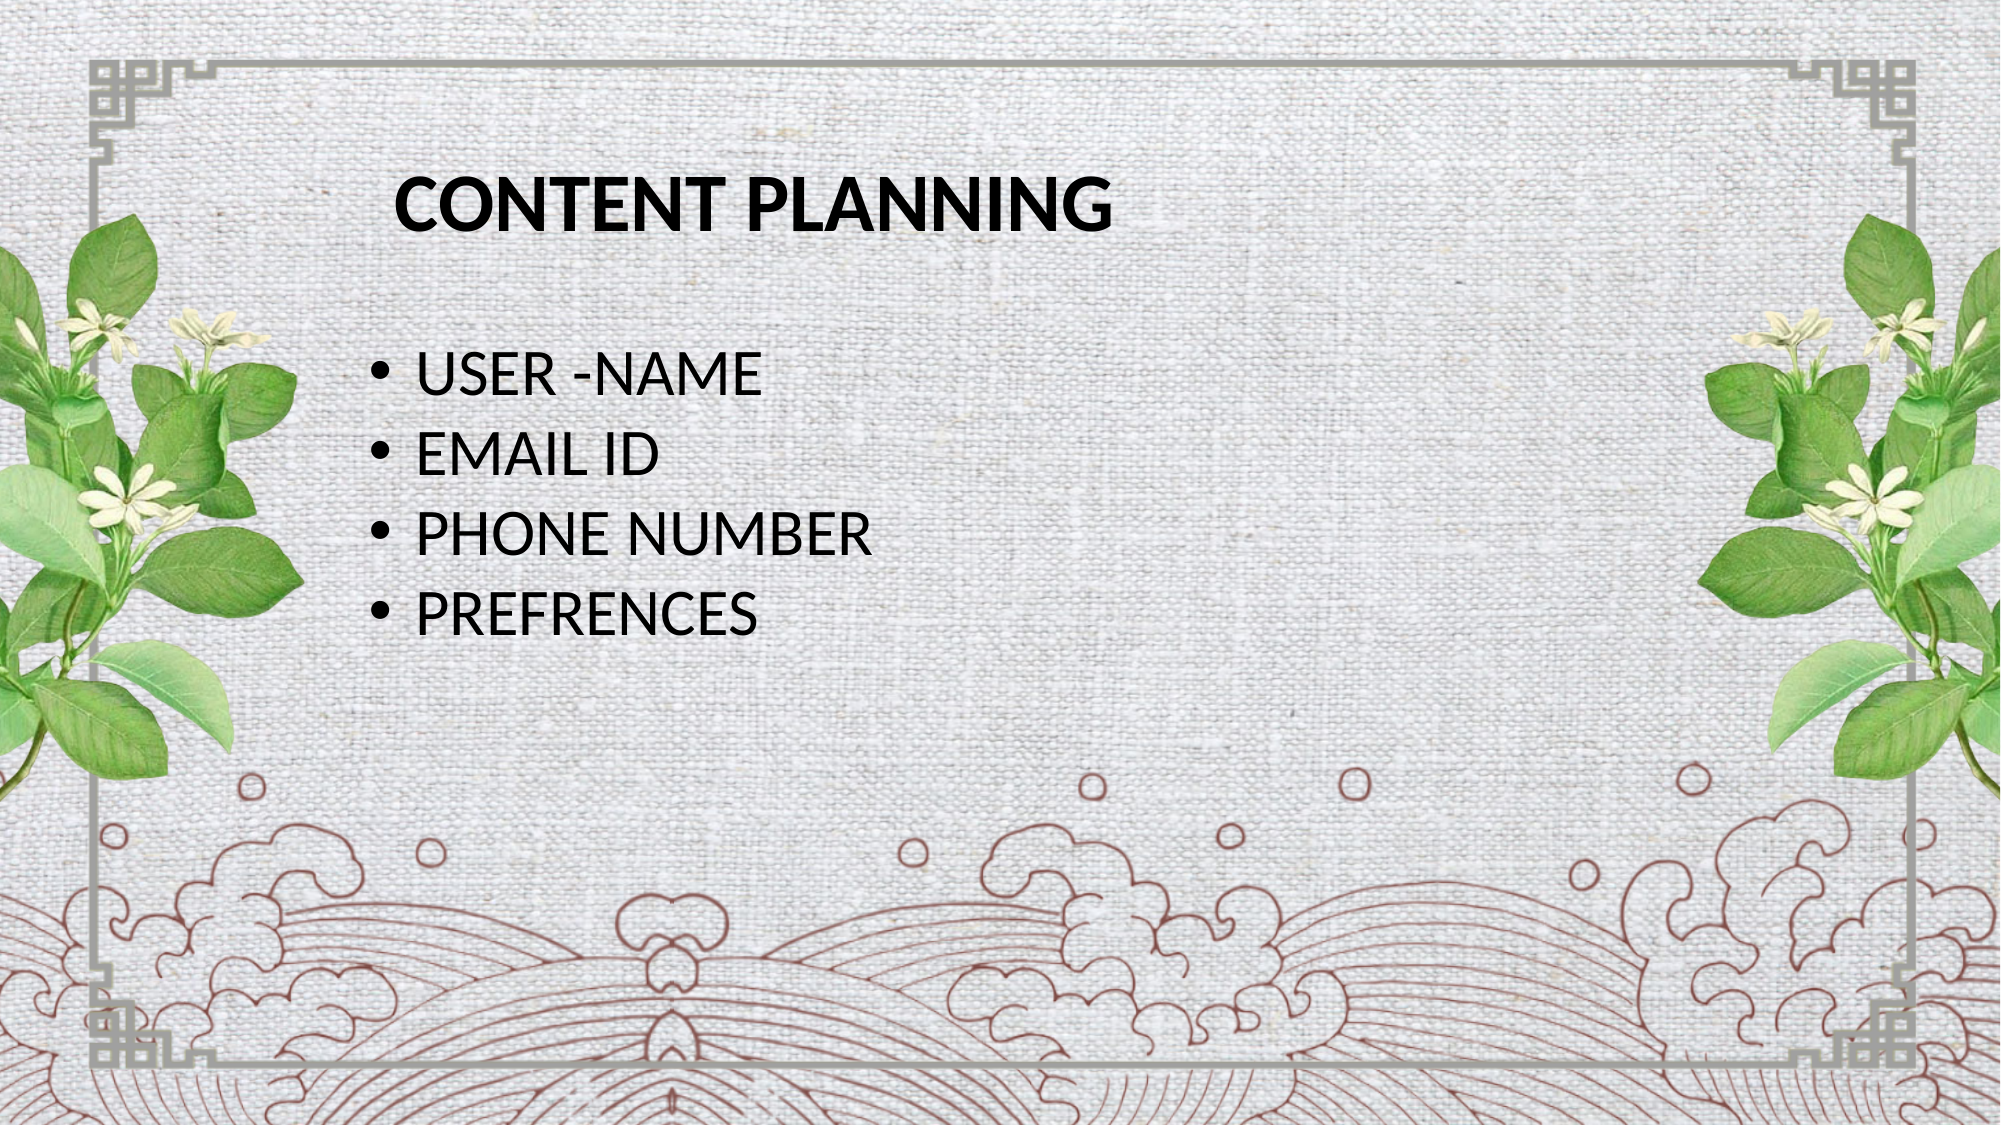

CONTENT PLANNING
USER -NAME
EMAIL ID
PHONE NUMBER
PREFRENCES